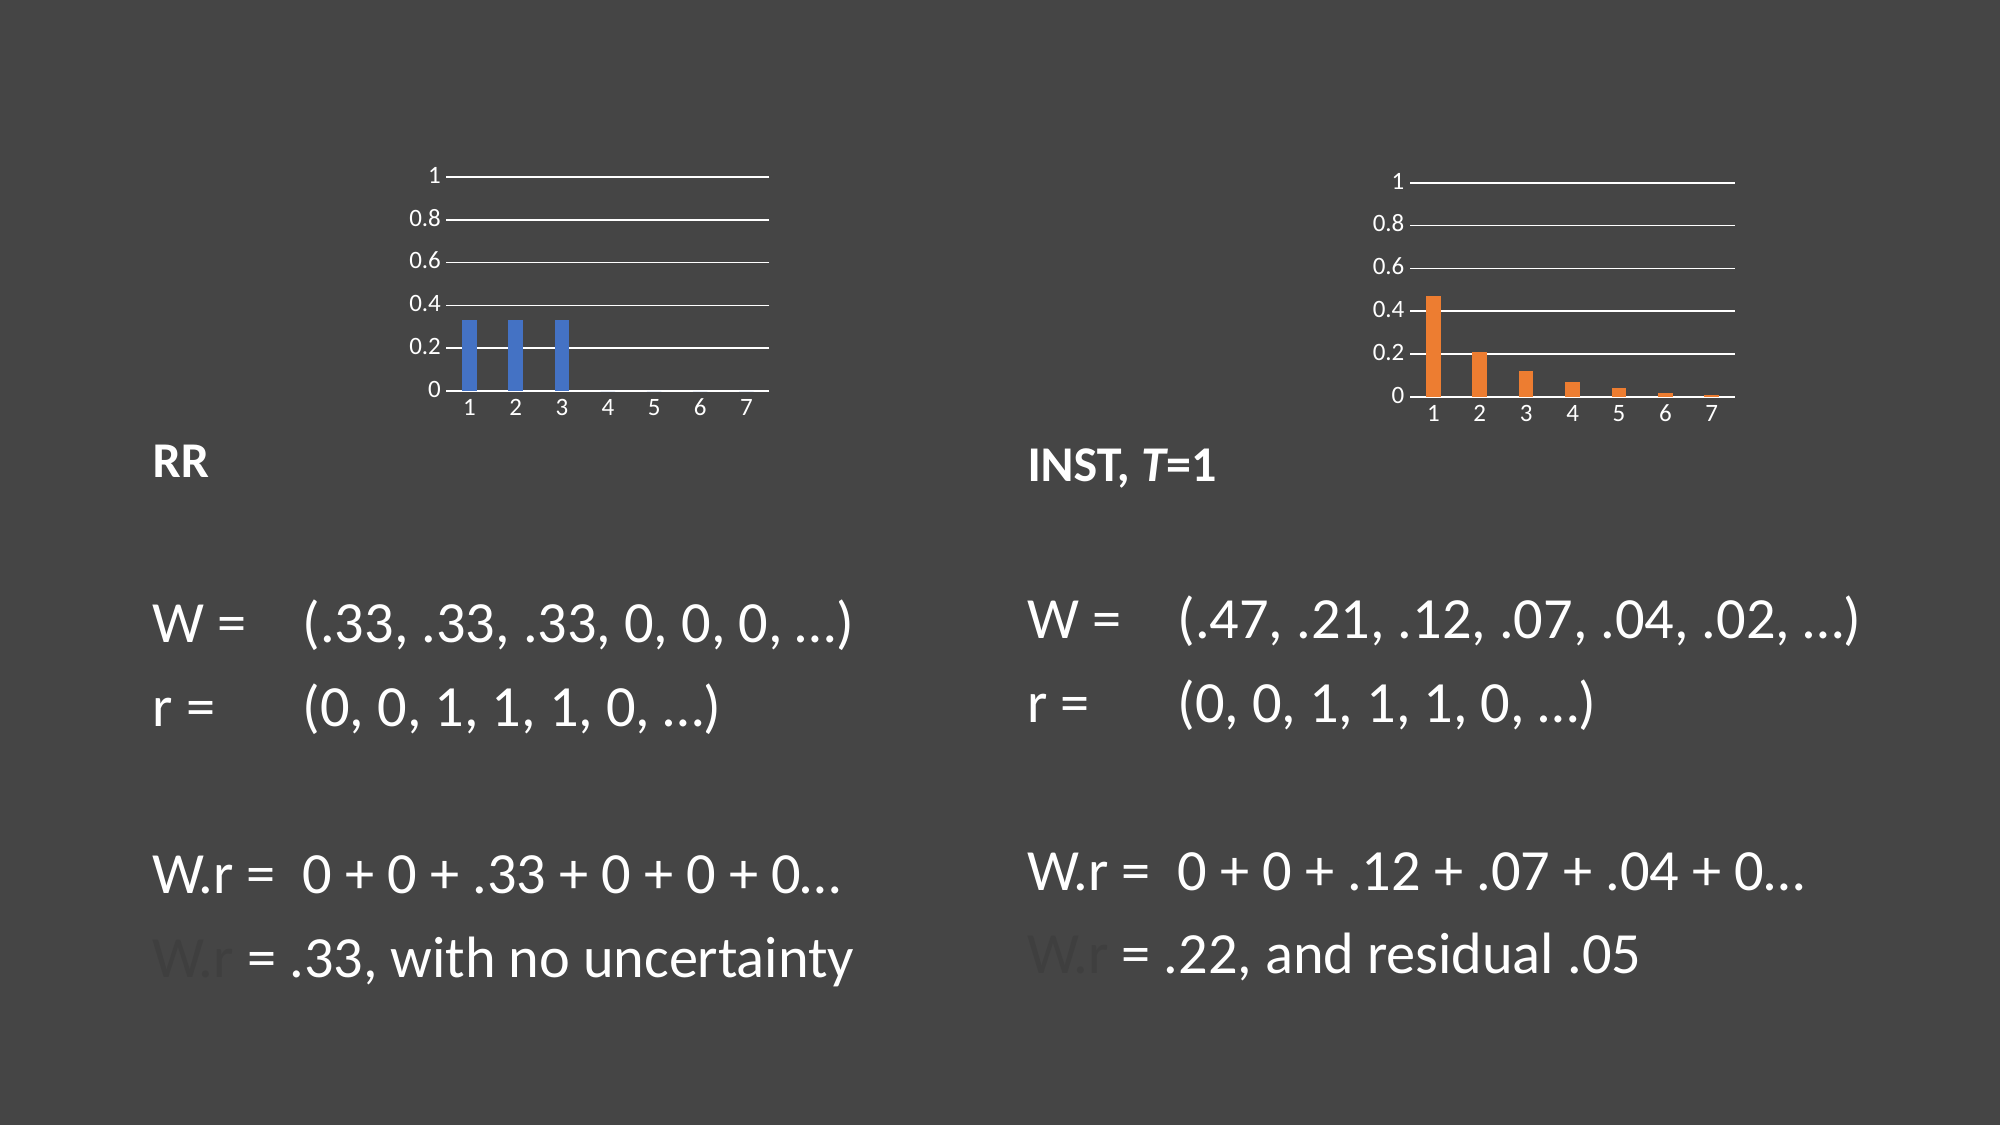

### Chart

| Category | Series 1 |
|---|---|
| 1 | 0.333 |
| 2 | 0.333 |
| 3 | 0.333 |
| 4 | 0.0 |
| 5 | 0.0 |
| 6 | 0.0 |
| 7 | 0.0 |

### Chart

| Category | Series 1 |
|---|---|
| 1 | 0.47 |
| 2 | 0.21 |
| 3 | 0.12 |
| 4 | 0.07 |
| 5 | 0.04 |
| 6 | 0.02 |
| 7 | 0.01 |
RR
INST, T=1

W =	(.47, .21, .12, .07, .04, .02, …)
r =	(0, 0, 1, 1, 1, 0, …)

W.r =	0 + 0 + .12 + .07 + .04 + 0…
W.r = .22, and residual .05

W =	(.33, .33, .33, 0, 0, 0, …)
r =	(0, 0, 1, 1, 1, 0, …)

W.r =	0 + 0 + .33 + 0 + 0 + 0…
W.r = .33, with no uncertainty